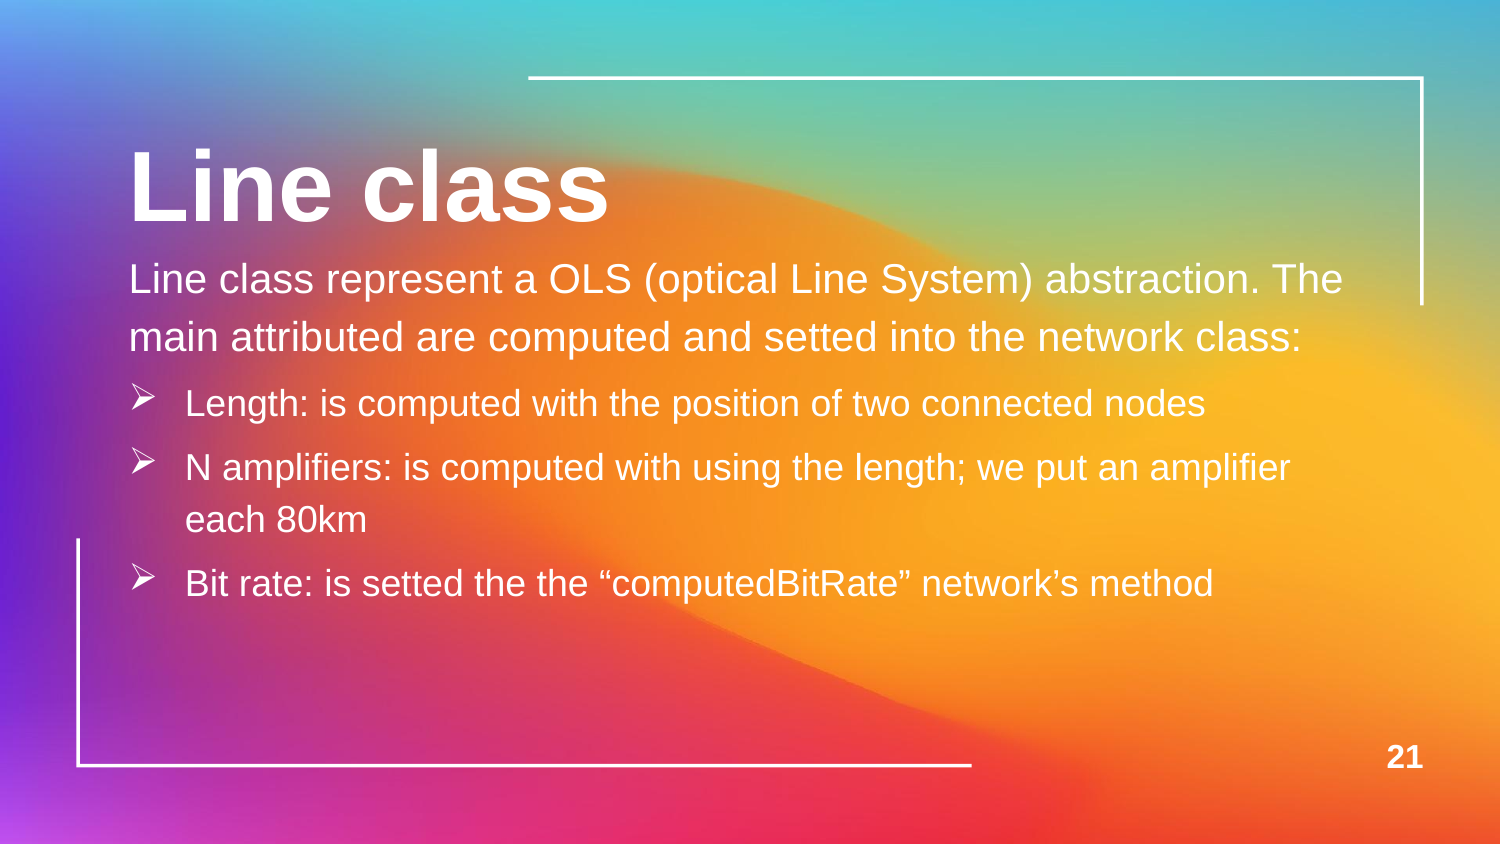

Line class
Line class represent a OLS (optical Line System) abstraction. The main attributed are computed and setted into the network class:
Length: is computed with the position of two connected nodes
N amplifiers: is computed with using the length; we put an amplifier each 80km
Bit rate: is setted the the “computedBitRate” network’s method

21